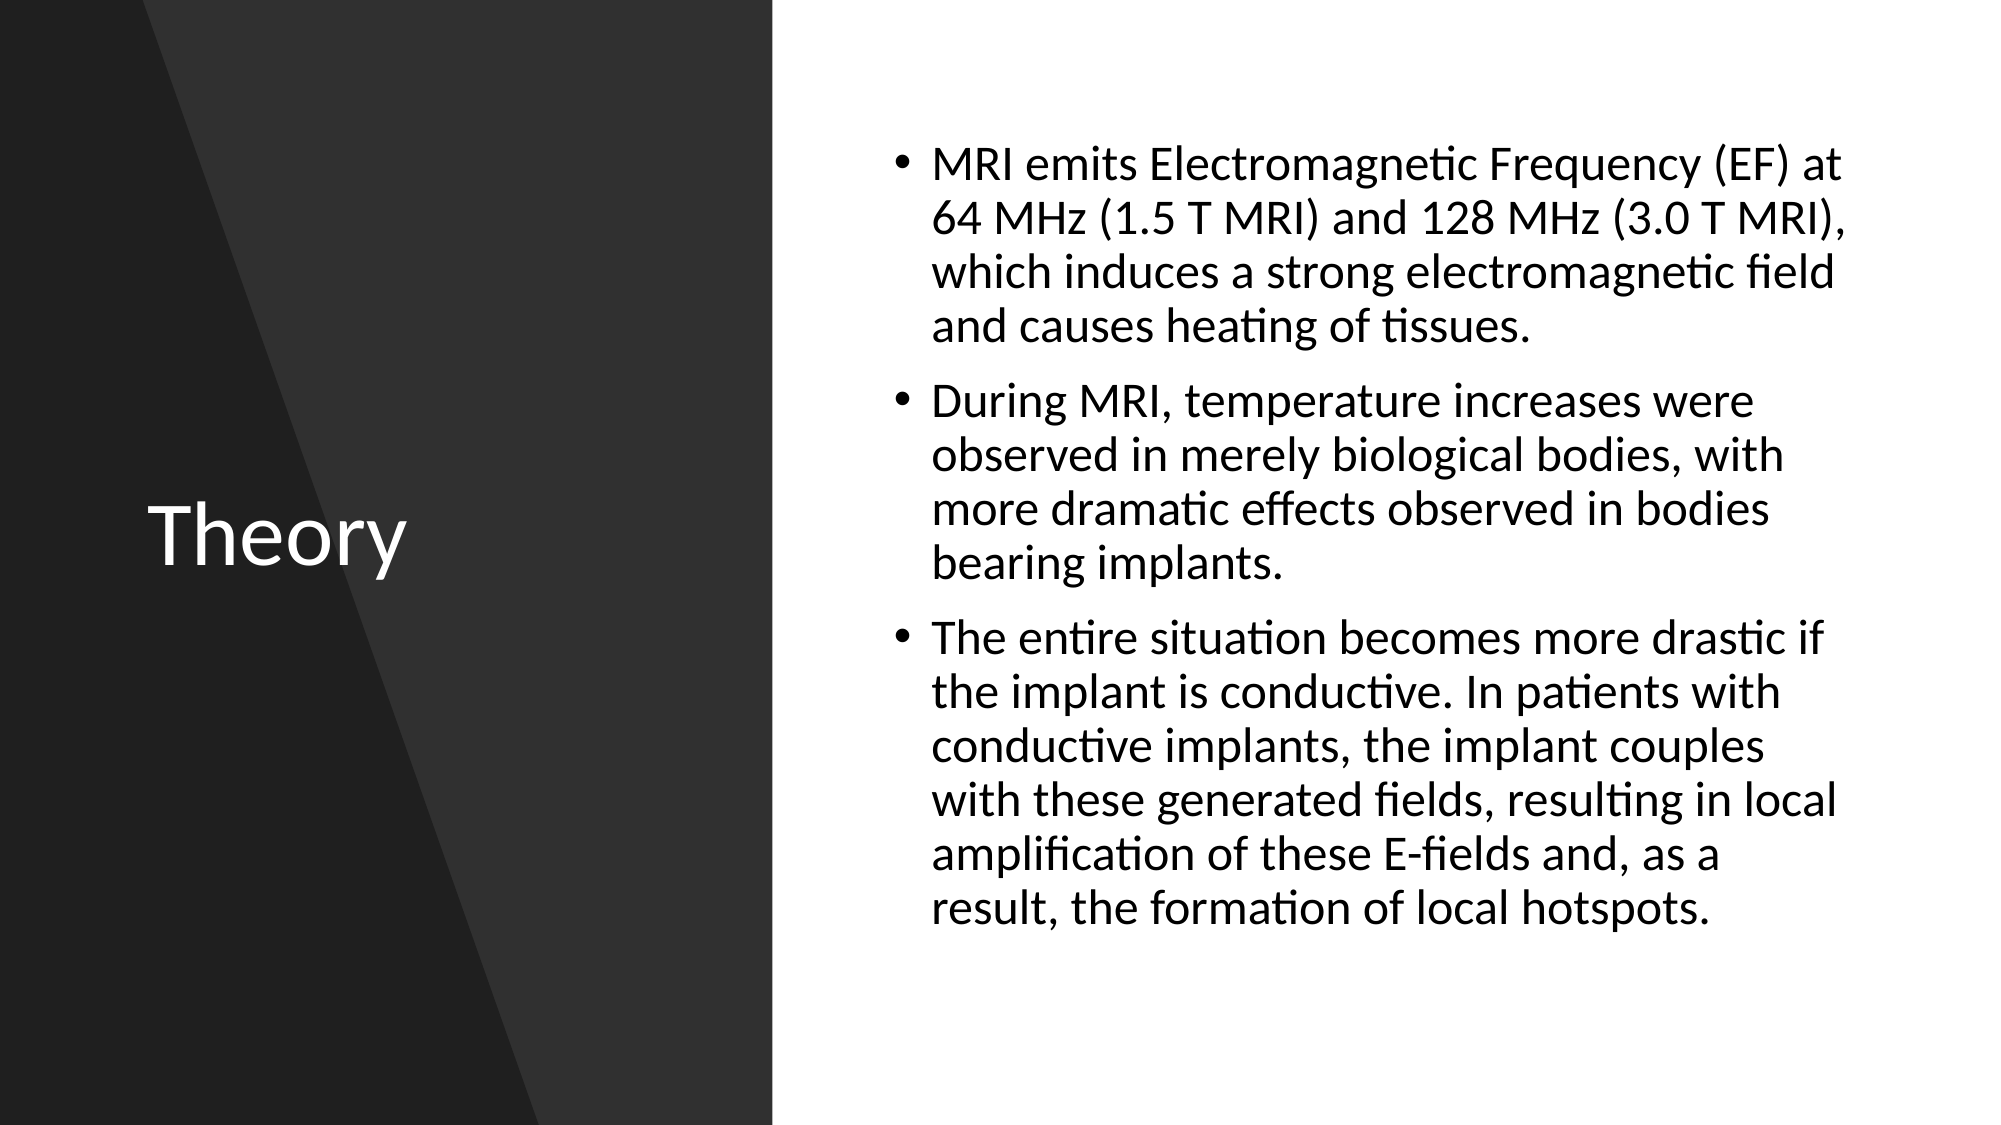

# Theory
MRI emits Electromagnetic Frequency (EF) at 64 MHz (1.5 T MRI) and 128 MHz (3.0 T MRI), which induces a strong electromagnetic field and causes heating of tissues.
During MRI, temperature increases were observed in merely biological bodies, with more dramatic effects observed in bodies bearing implants.
The entire situation becomes more drastic if the implant is conductive. In patients with conductive implants, the implant couples with these generated fields, resulting in local amplification of these E-fields and, as a result, the formation of local hotspots.